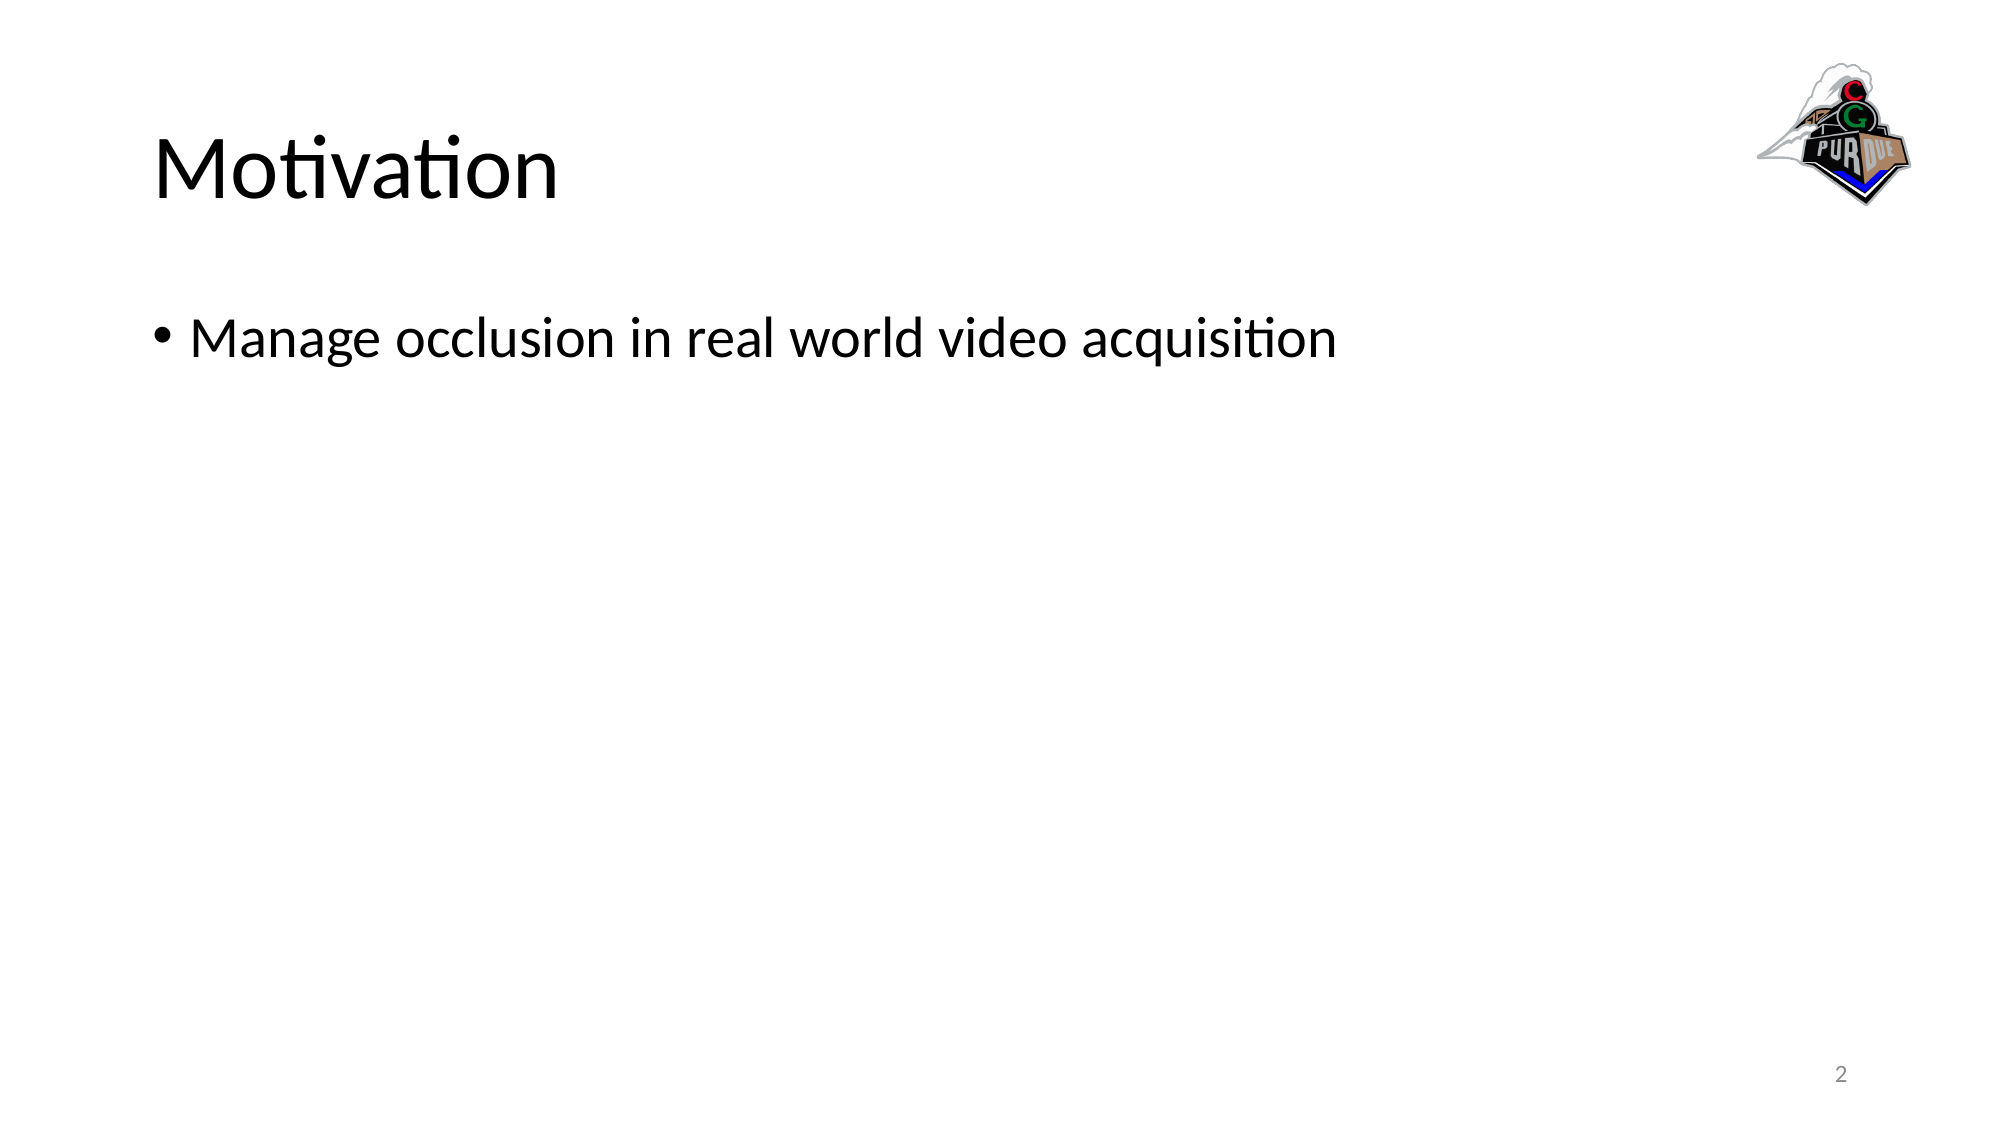

# Motivation
Manage occlusion in real world video acquisition

2